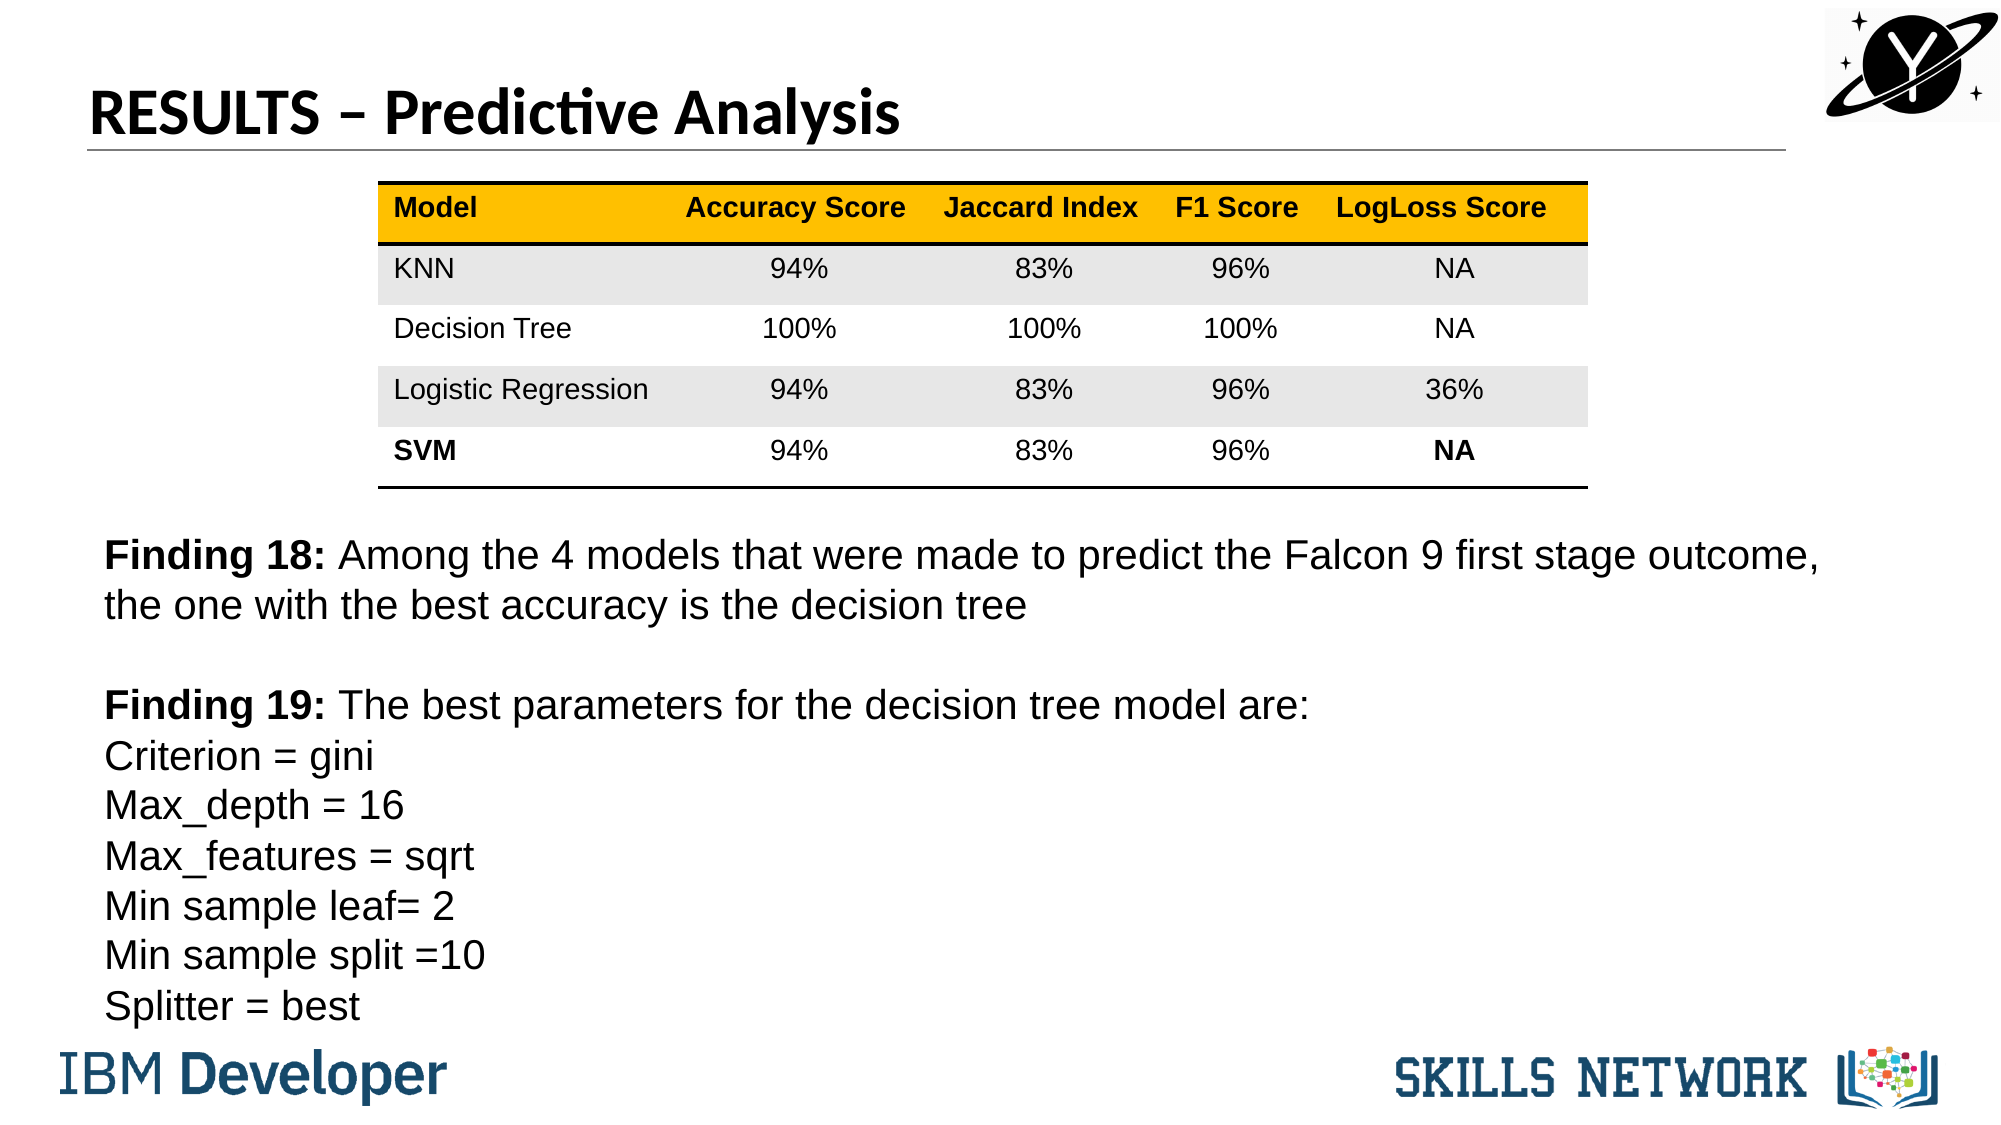

RESULTS – Predictive Analysis

| Model | Accuracy Score | Jaccard Index | F1 Score | LogLoss Score |
| --- | --- | --- | --- | --- |
| KNN | 94% | 83% | 96% | NA |
| Decision Tree | 100% | 100% | 100% | NA |
| Logistic Regression | 94% | 83% | 96% | 36% |
| SVM | 94% | 83% | 96% | NA |
Finding 18: Among the 4 models that were made to predict the Falcon 9 first stage outcome, the one with the best accuracy is the decision tree

Finding 19: The best parameters for the decision tree model are:
Criterion = gini
Max_depth = 16
Max_features = sqrt
Min sample leaf= 2
Min sample split =10
Splitter = best